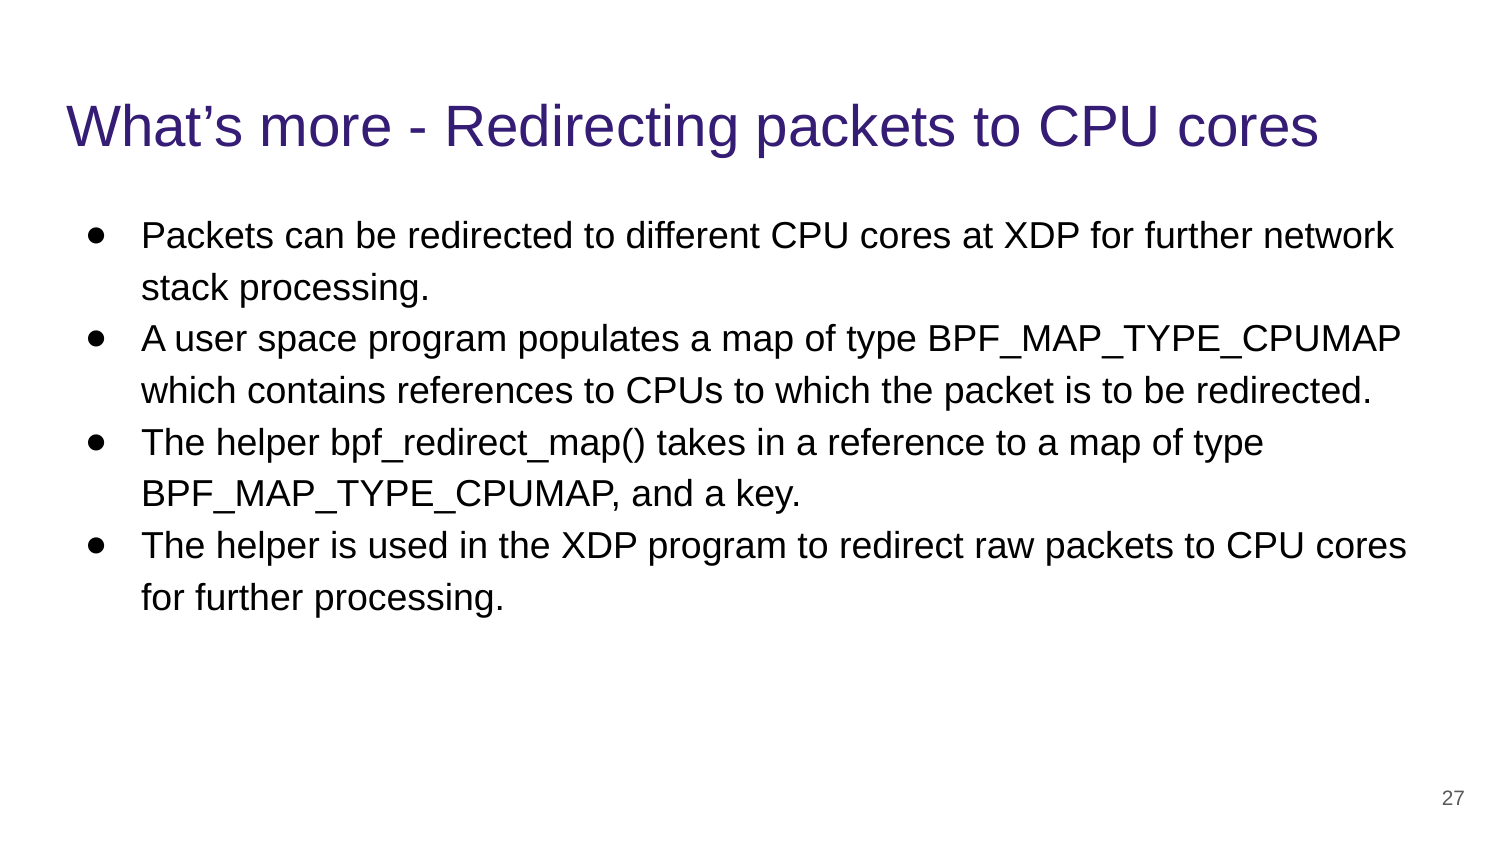

# What’s more - Redirecting packets to CPU cores
Packets can be redirected to different CPU cores at XDP for further network stack processing.
A user space program populates a map of type BPF_MAP_TYPE_CPUMAP which contains references to CPUs to which the packet is to be redirected.
The helper bpf_redirect_map() takes in a reference to a map of type BPF_MAP_TYPE_CPUMAP, and a key.
The helper is used in the XDP program to redirect raw packets to CPU cores for further processing.
27